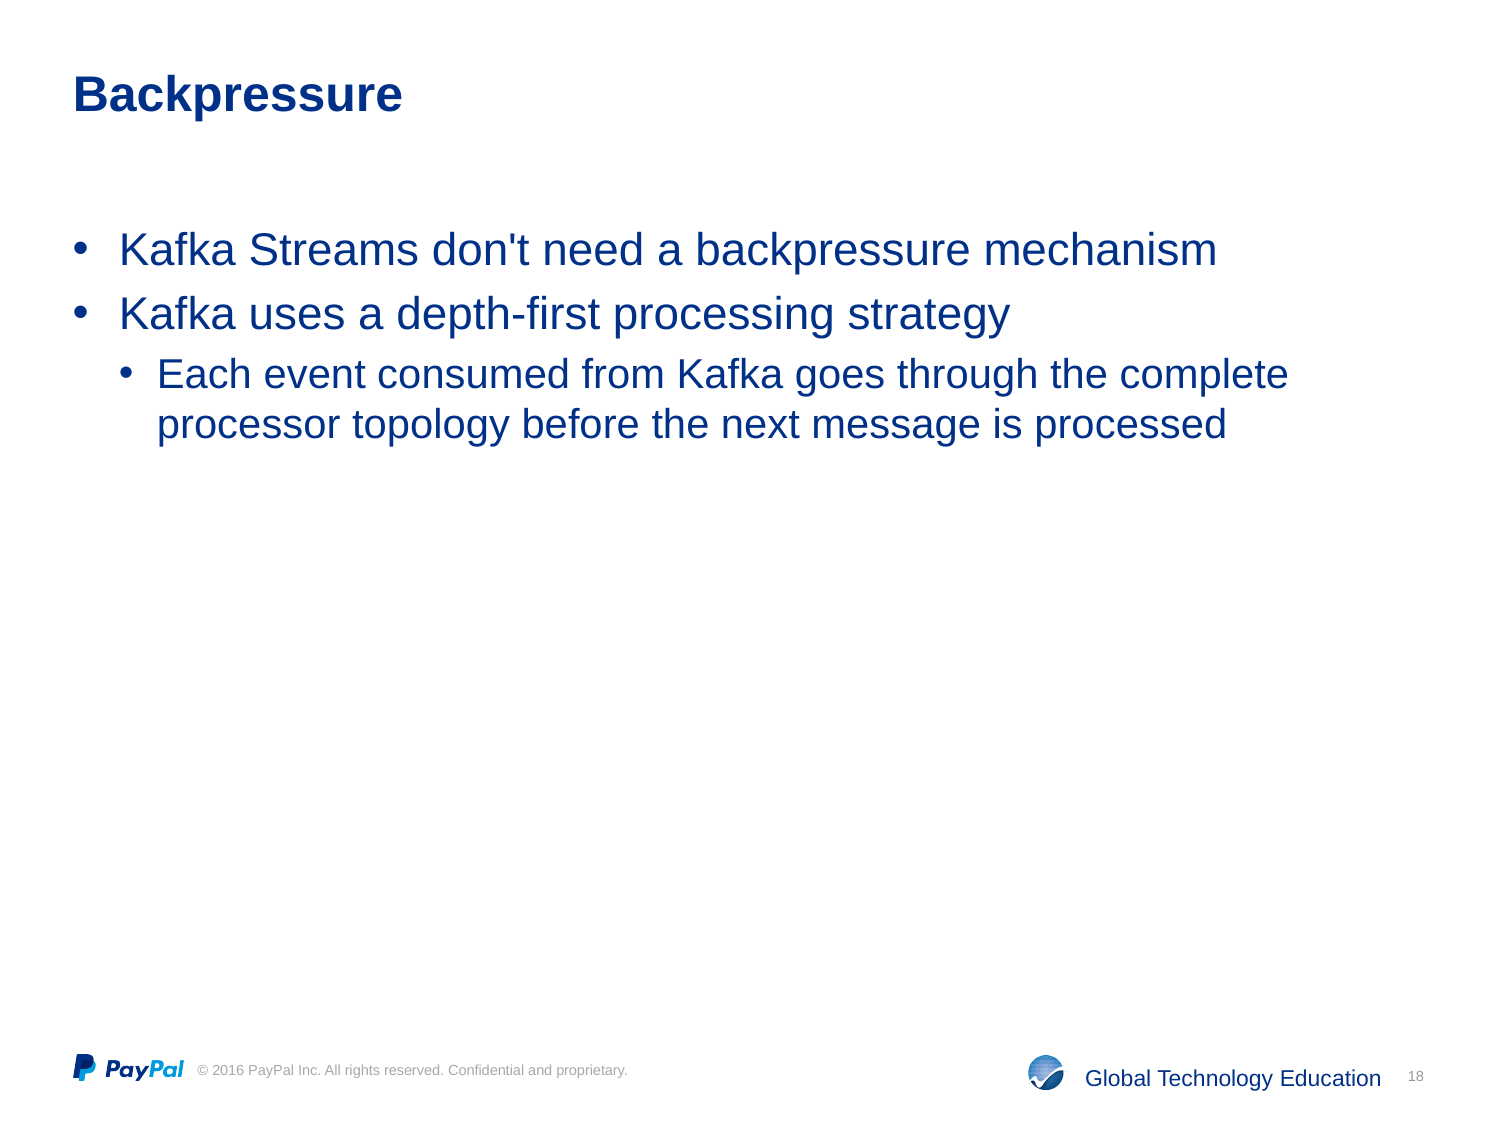

# Backpressure
Kafka Streams don't need a backpressure mechanism
Kafka uses a depth-first processing strategy
Each event consumed from Kafka goes through the complete processor topology before the next message is processed
18